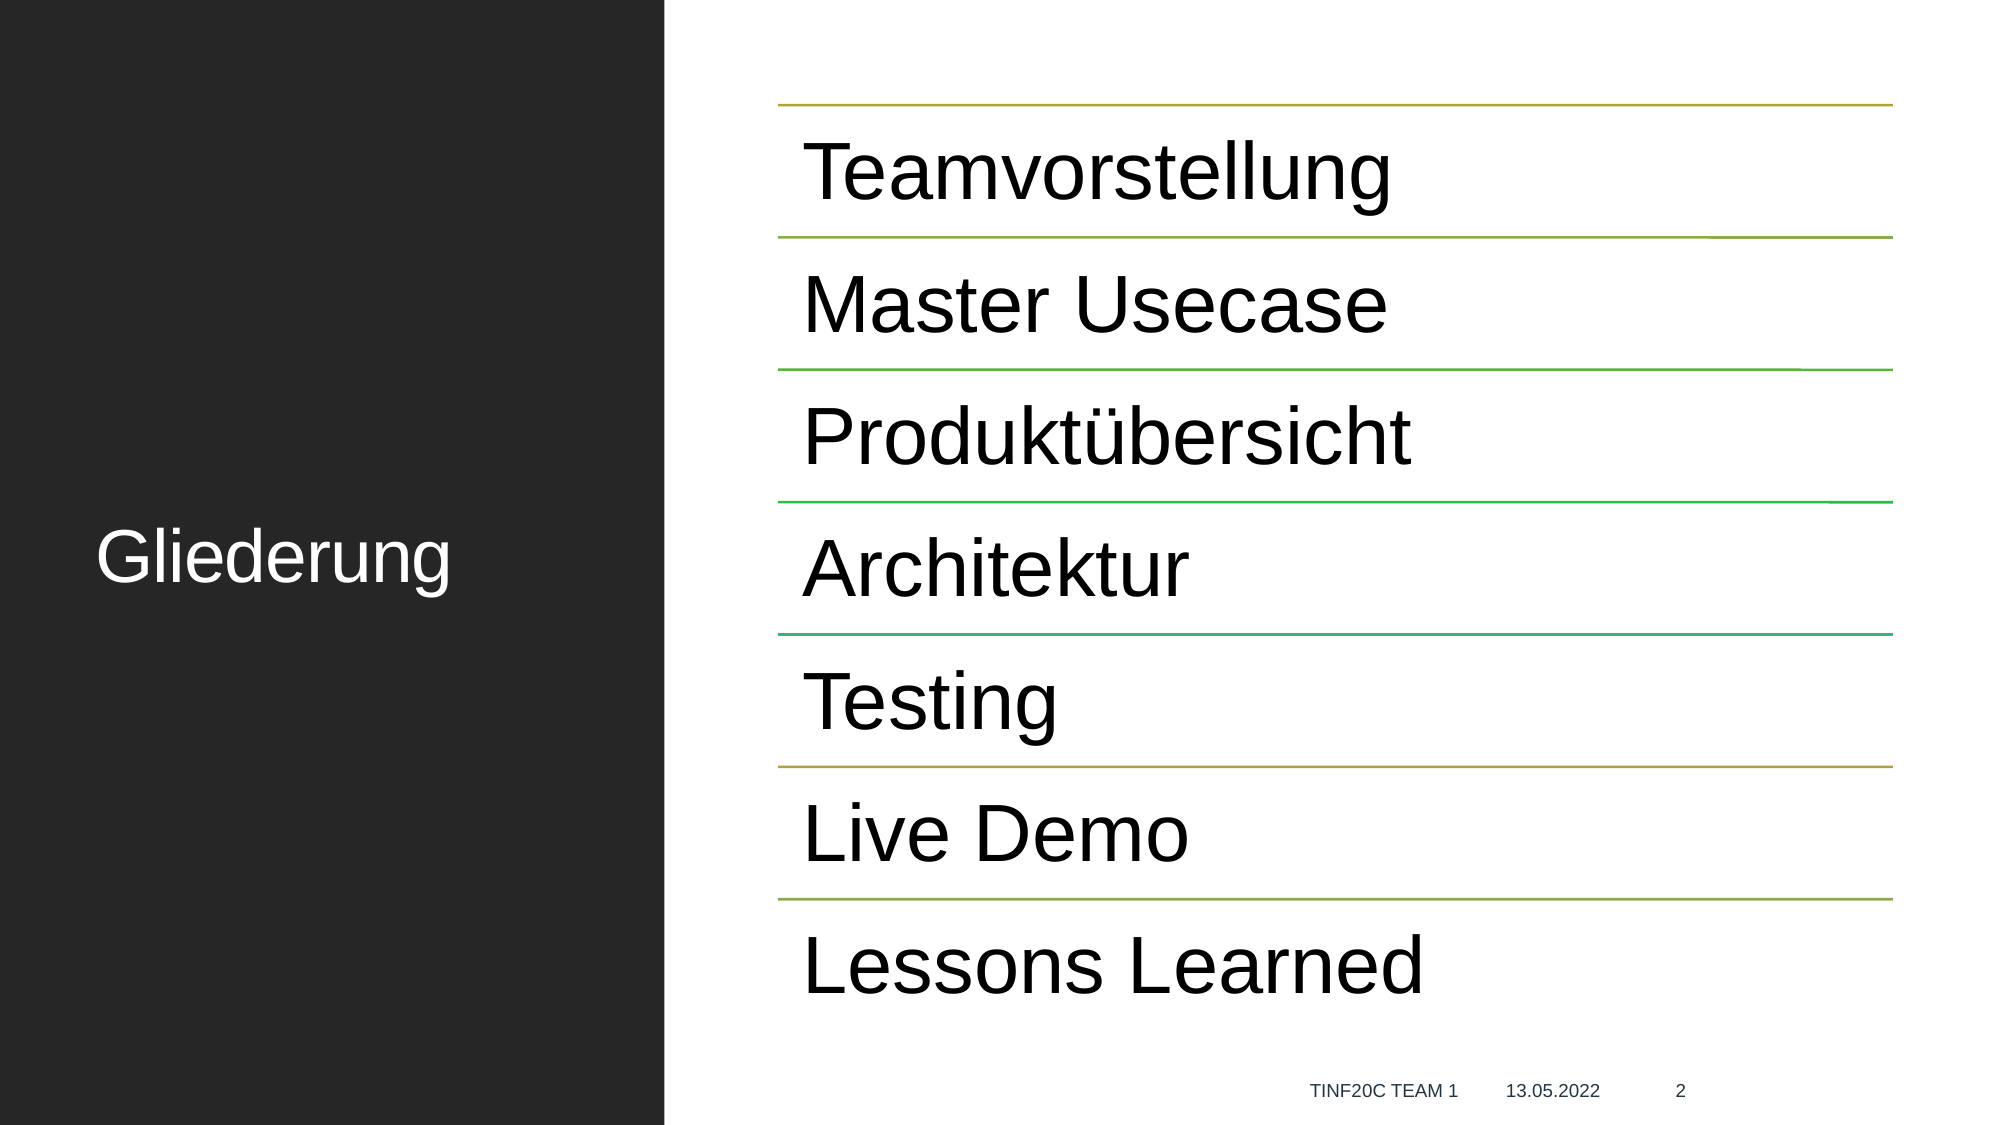

# Gliederung
Teamvorstellung
Master Usecase
Produktübersicht
Architektur
Testing
Live Demo
Lessons Learned
TINF20C Team 1         13.05.2022
2